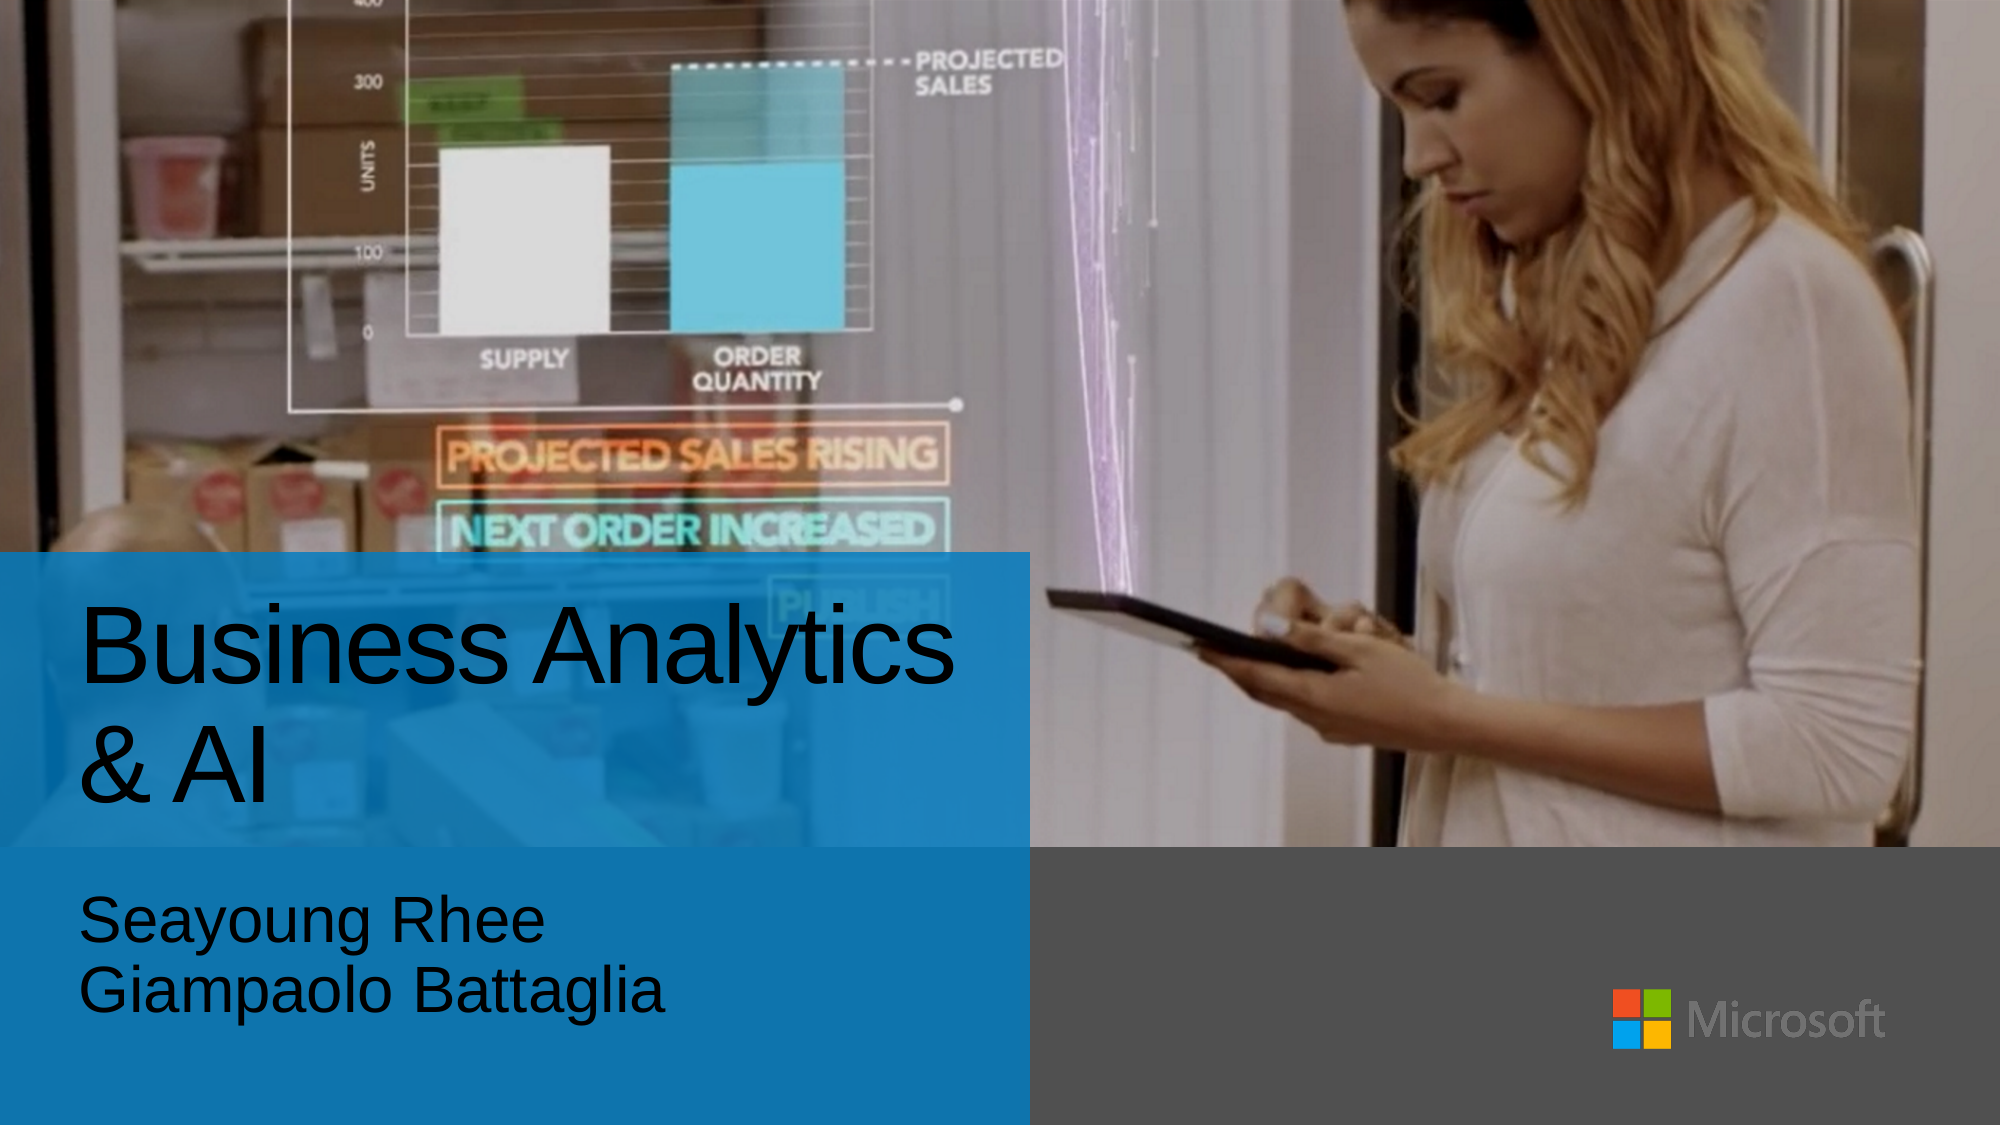

# Business Analytics & AI
Seayoung Rhee
Giampaolo Battaglia